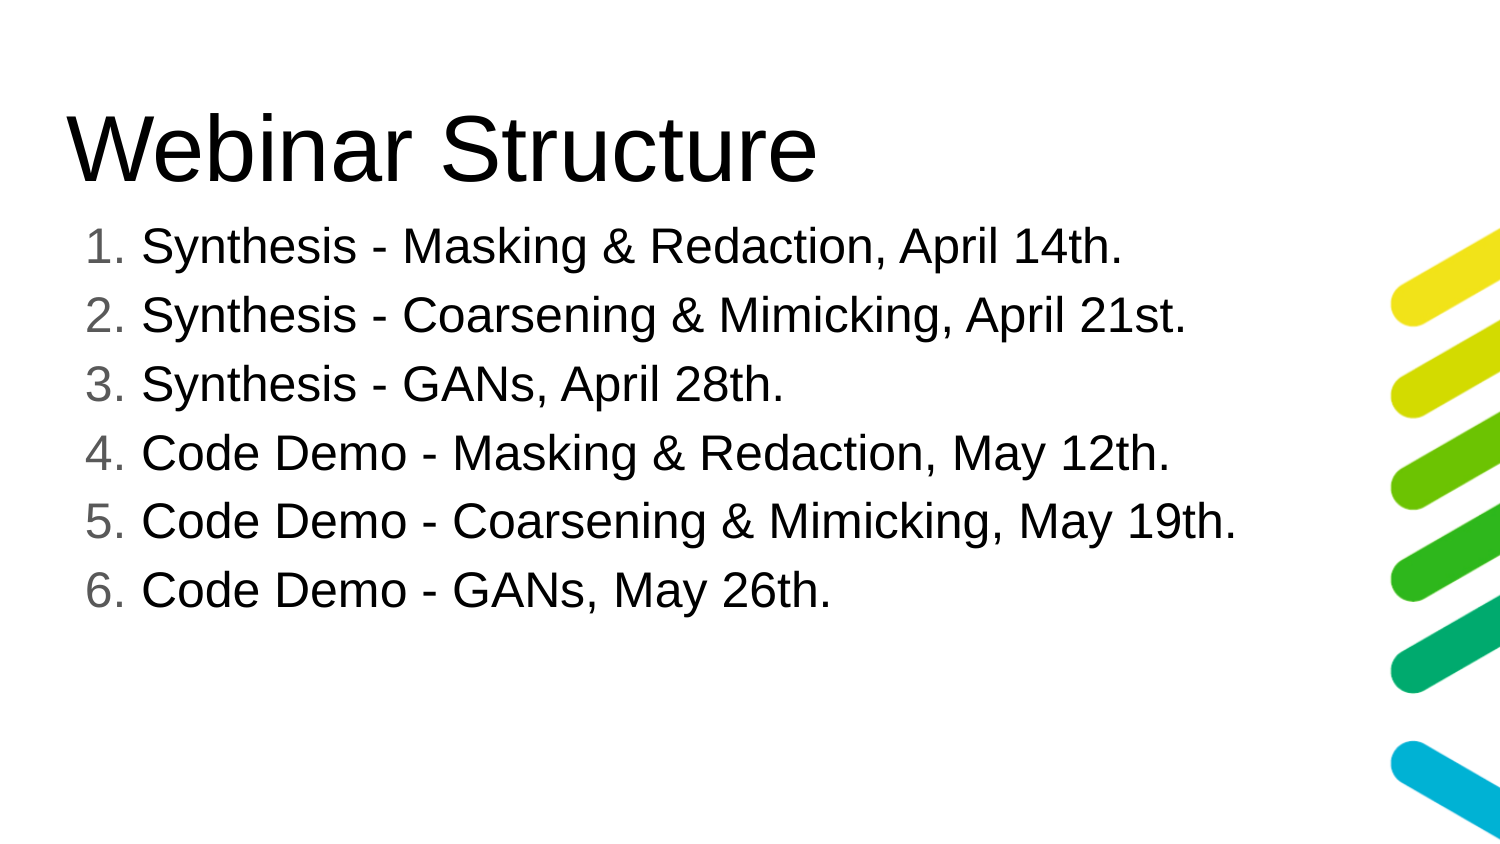

# Webinar Structure
Synthesis - Masking & Redaction, April 14th.
Synthesis - Coarsening & Mimicking, April 21st.
Synthesis - GANs, April 28th.
Code Demo - Masking & Redaction, May 12th.
Code Demo - Coarsening & Mimicking, May 19th.
Code Demo - GANs, May 26th.